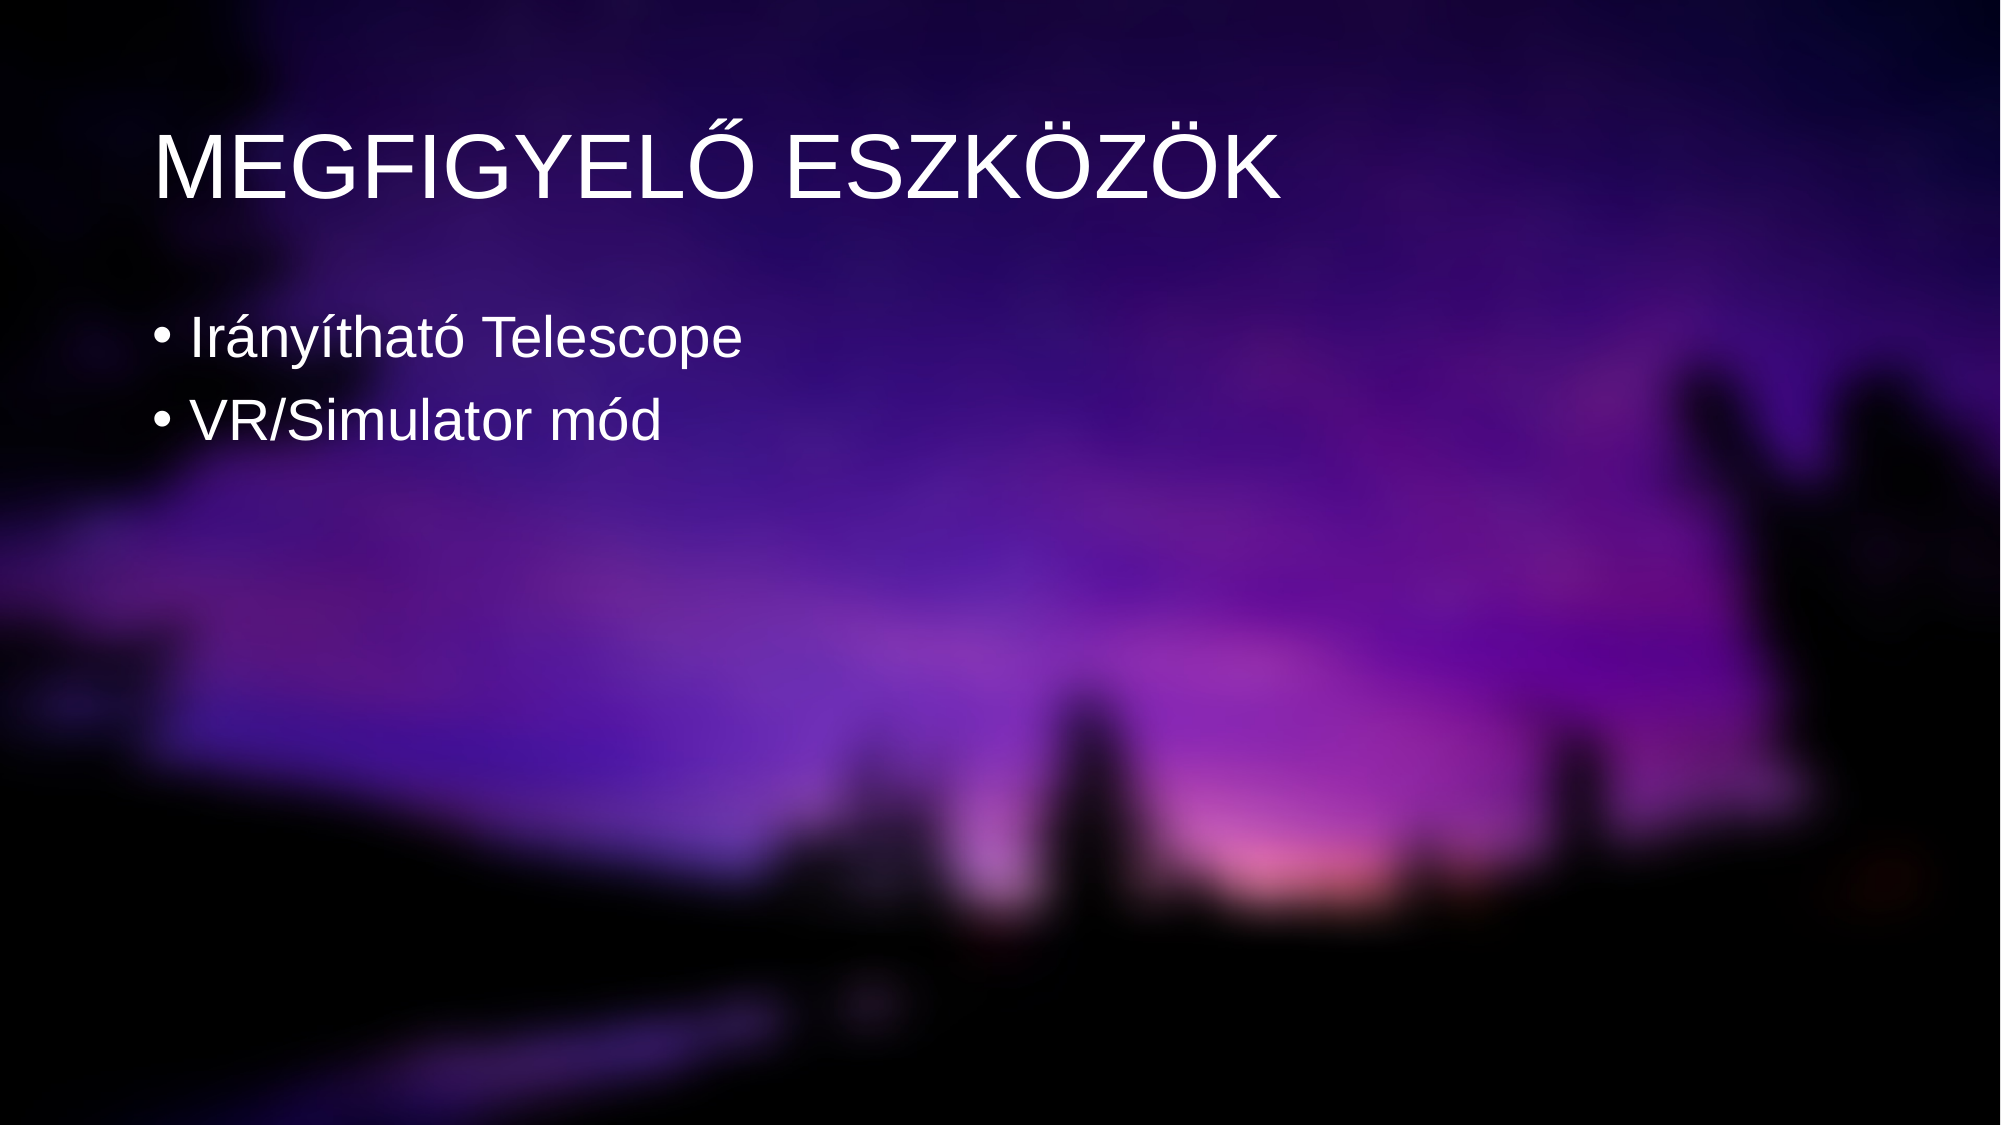

# MEGFIGYELŐ ESZKÖZÖK
Irányítható Telescope
VR/Simulator mód